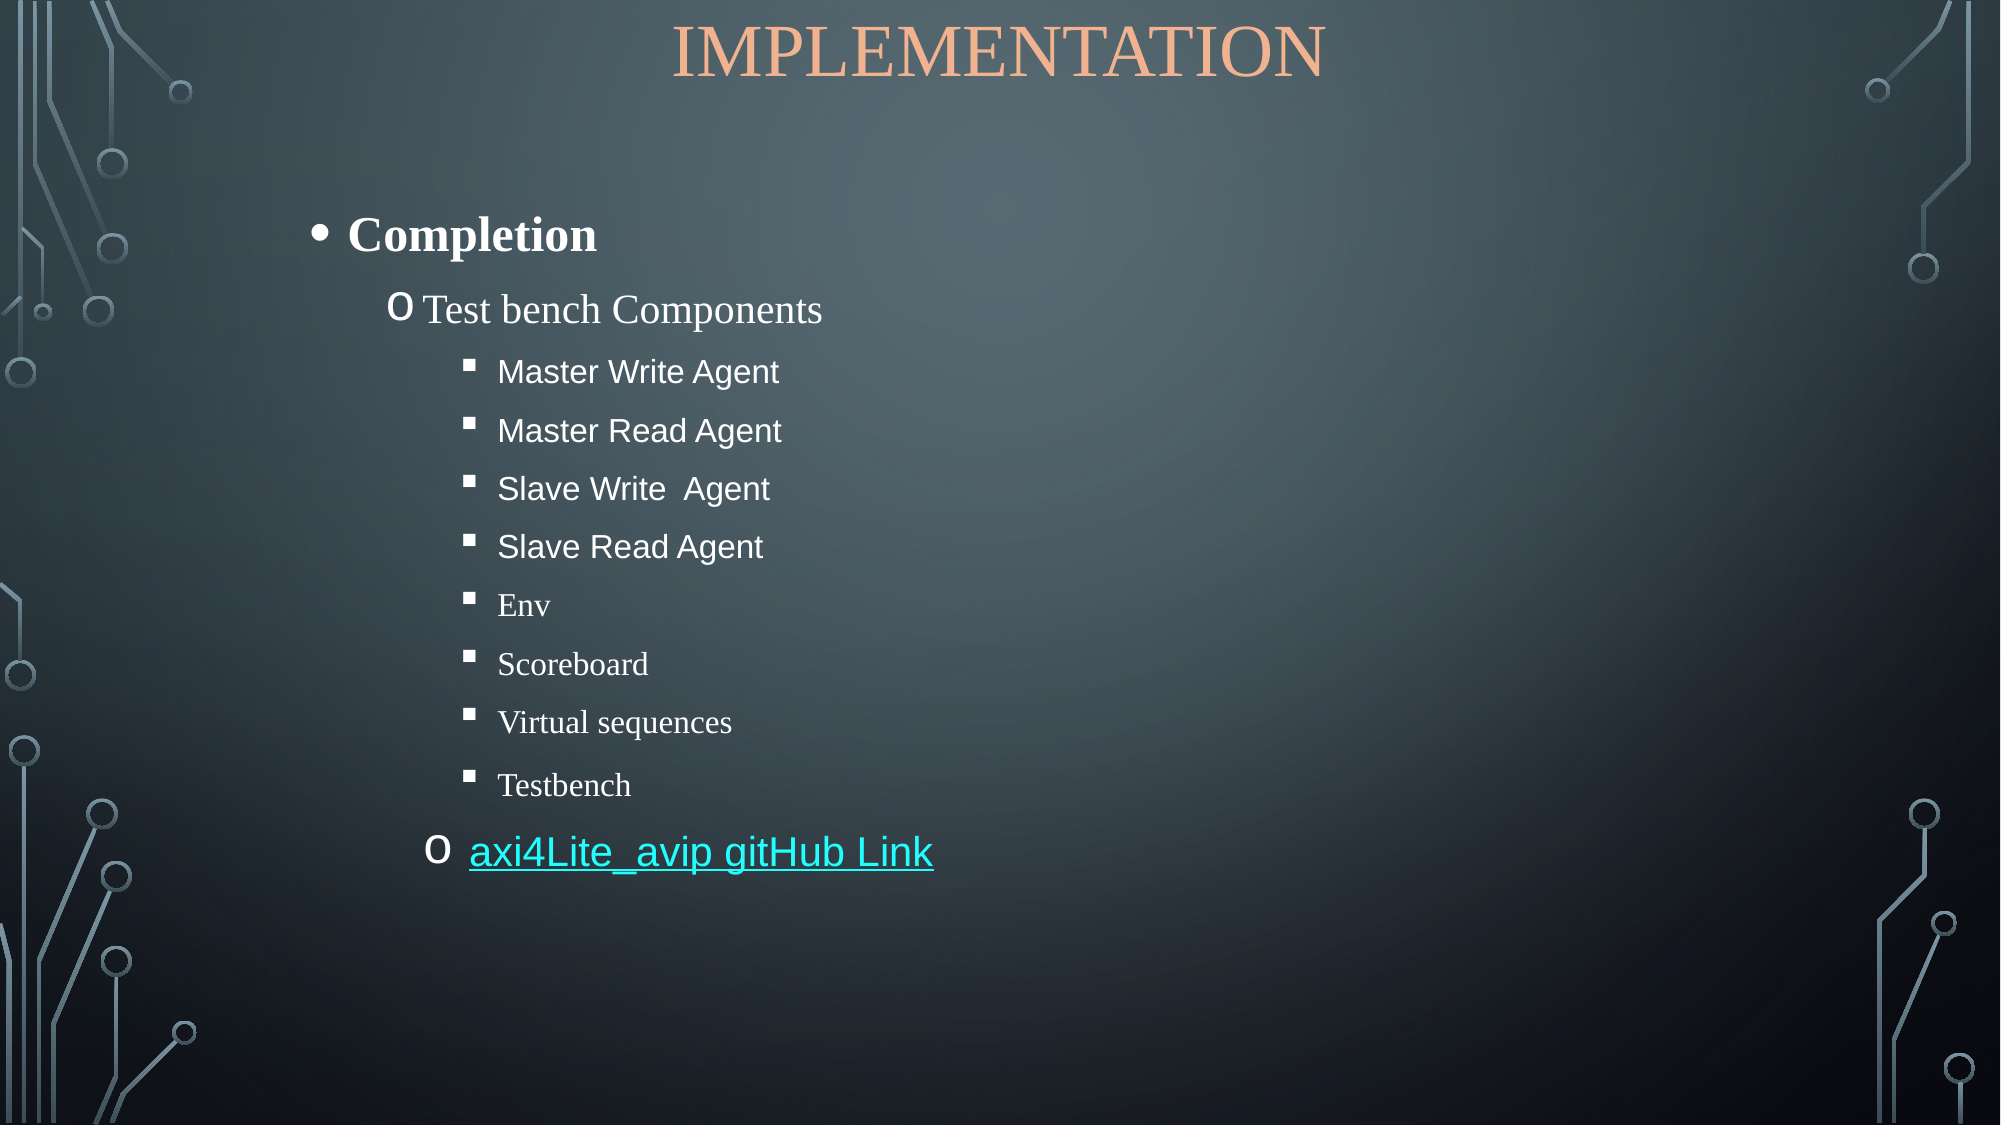

# Implementation
Completion
Test bench Components
Master Write Agent
Master Read Agent
Slave Write  Agent
Slave Read Agent
Env
Scoreboard
Virtual sequences
Testbench
axi4Lite_avip gitHub Link